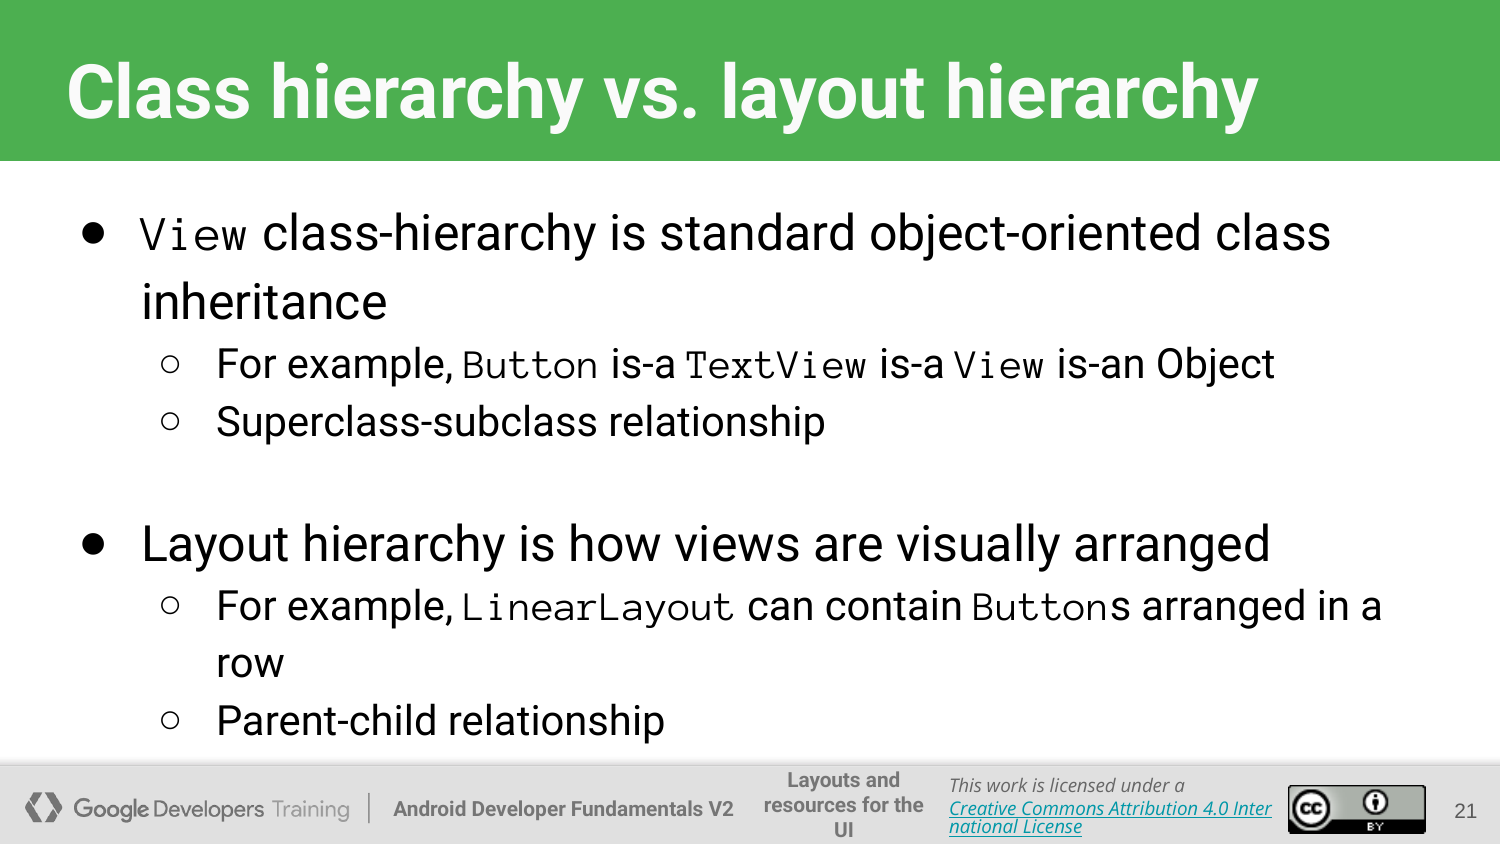

# Class hierarchy vs. layout hierarchy
View class-hierarchy is standard object-oriented class inheritance
For example, Button is-a TextView is-a View is-an Object
Superclass-subclass relationship
Layout hierarchy is how views are visually arranged
For example, LinearLayout can contain Buttons arranged in a row
Parent-child relationship
21